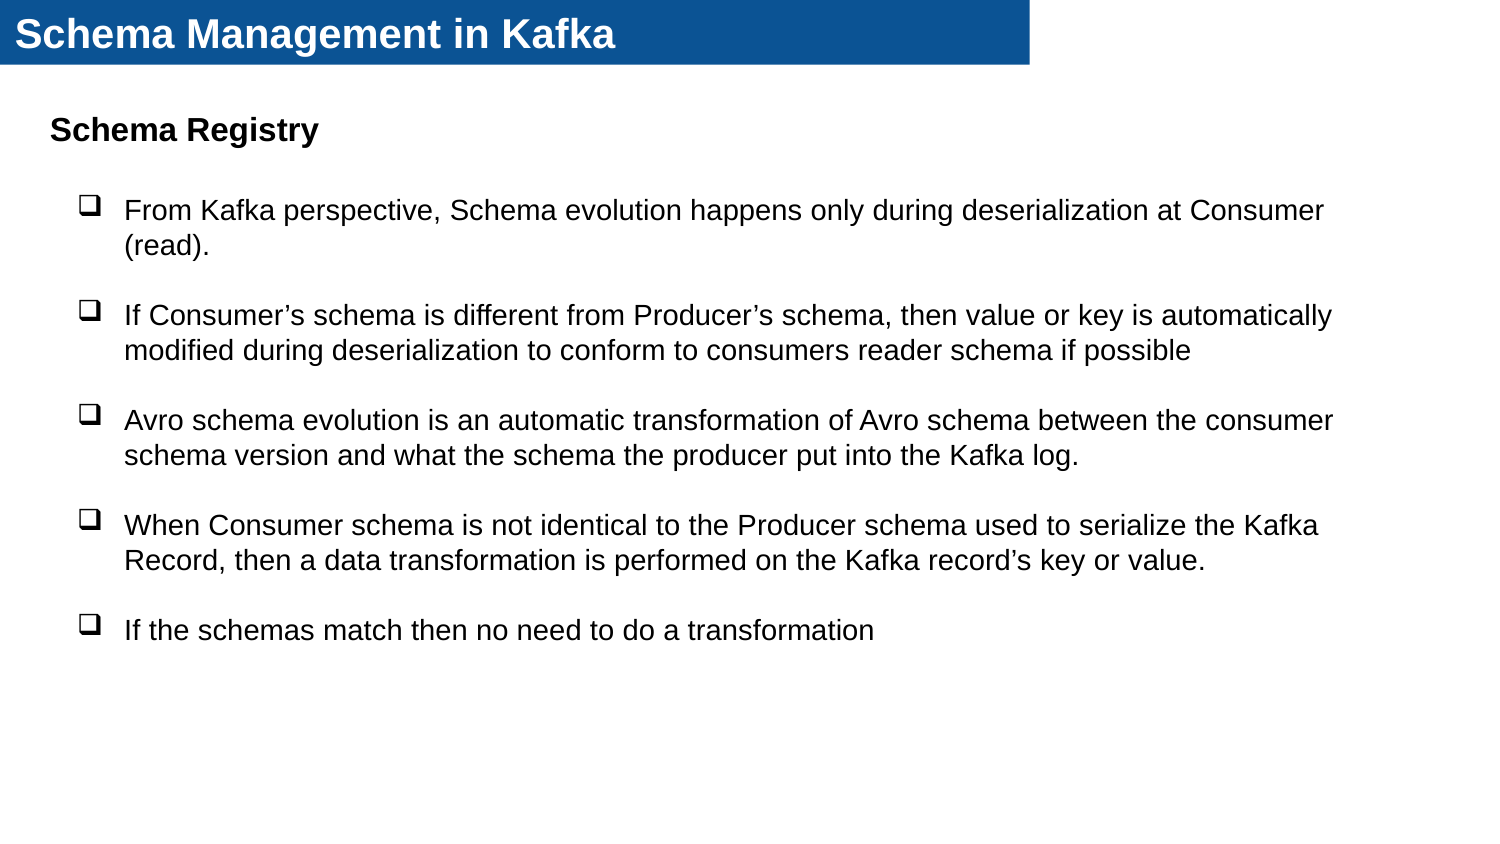

Schema Management in Kafka

Schema Registry
From Kafka perspective, Schema evolution happens only during deserialization at Consumer (read).

If Consumer’s schema is different from Producer’s schema, then value or key is automatically modified during deserialization to conform to consumers reader schema if possible

Avro schema evolution is an automatic transformation of Avro schema between the consumer schema version and what the schema the producer put into the Kafka log.

When Consumer schema is not identical to the Producer schema used to serialize the Kafka Record, then a data transformation is performed on the Kafka record’s key or value.

If the schemas match then no need to do a transformation